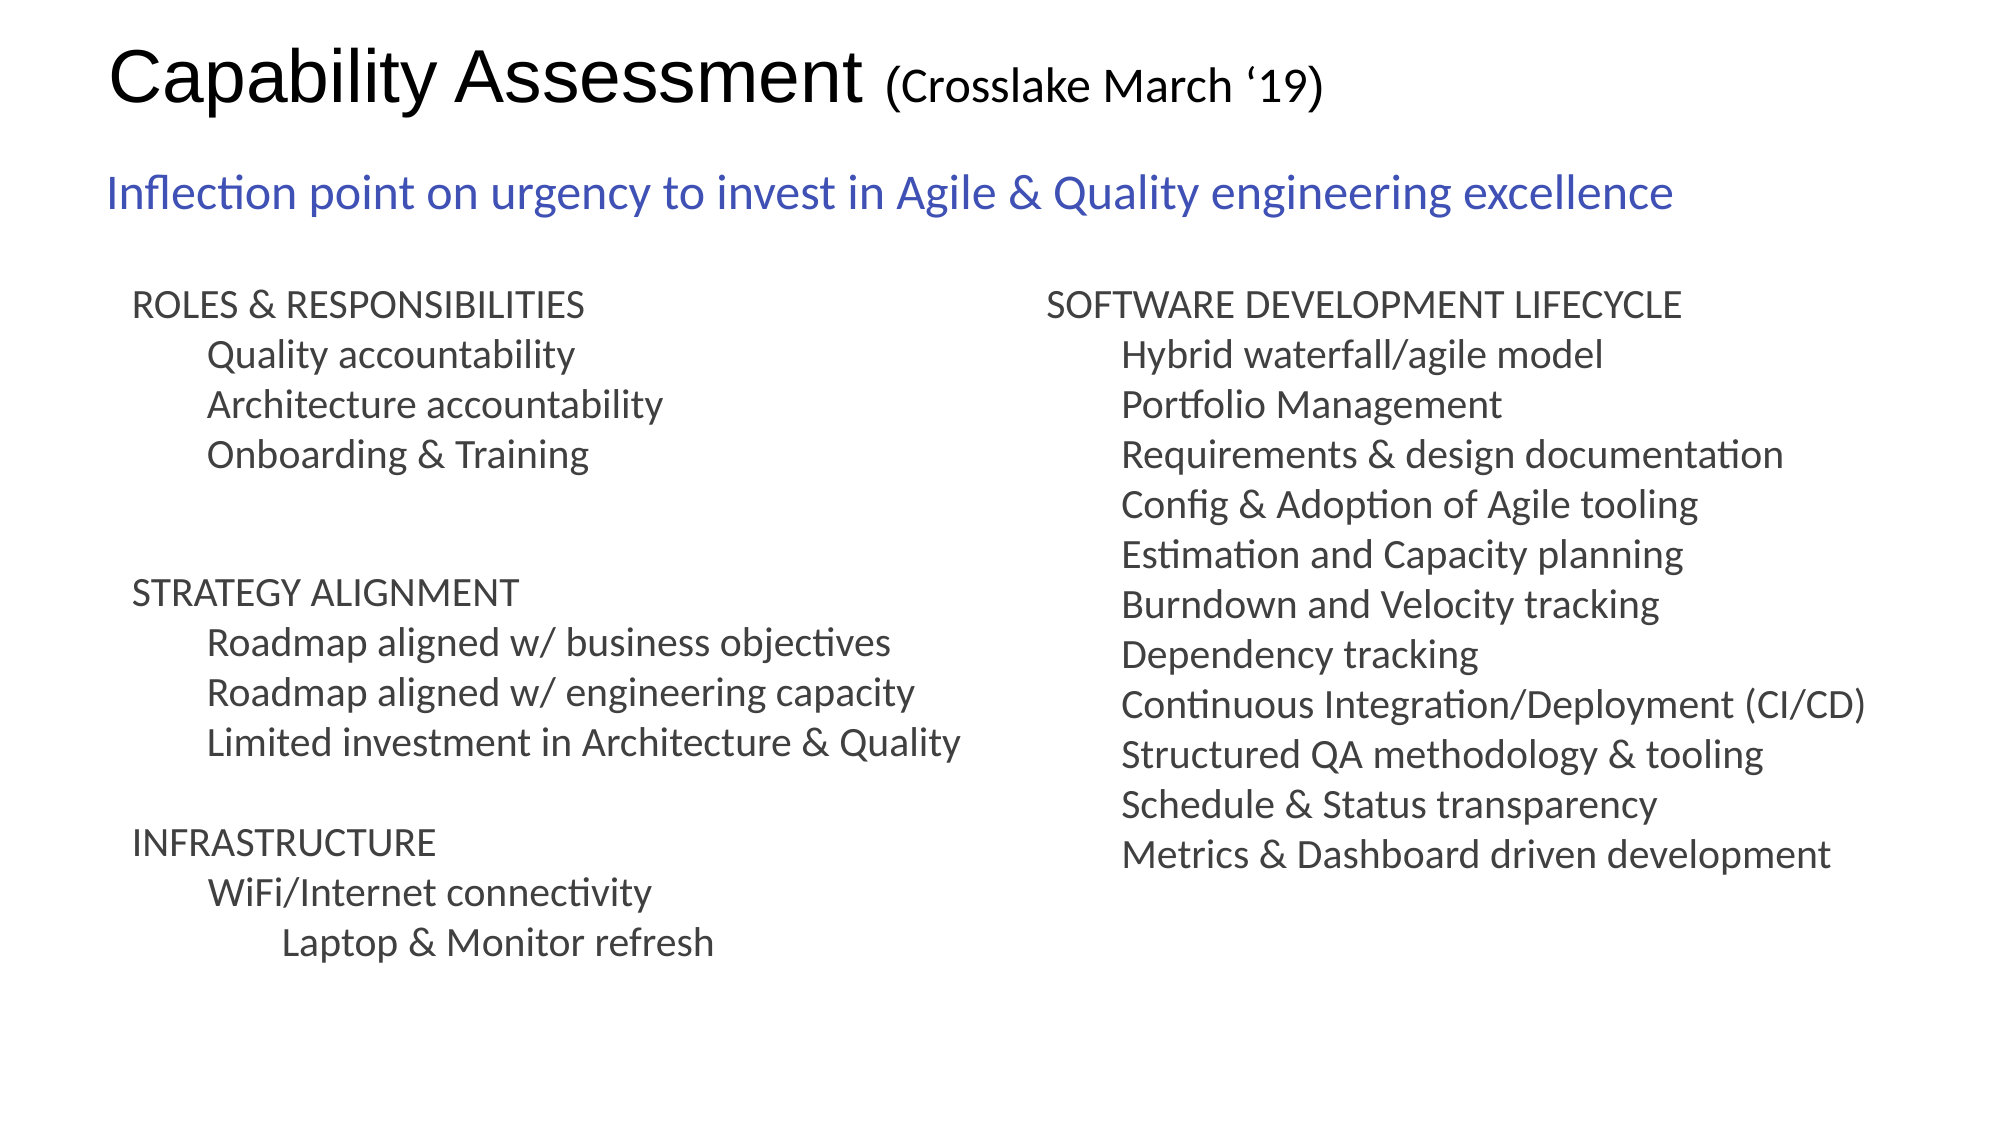

# Capability Assessment (Crosslake March ‘19)
Inflection point on urgency to invest in Agile & Quality engineering excellence

ROLES & RESPONSIBILITIES
Quality accountability
Architecture accountability
Onboarding & Training

STRATEGY ALIGNMENT
Roadmap aligned w/ business objectives
Roadmap aligned w/ engineering capacity
Limited investment in Architecture & Quality

INFRASTRUCTURE
        WiFi/Internet connectivity
	Laptop & Monitor refresh

SOFTWARE DEVELOPMENT LIFECYCLE
Hybrid waterfall/agile model
Portfolio Management
Requirements & design documentation
Config & Adoption of Agile tooling
Estimation and Capacity planning
Burndown and Velocity tracking
Dependency tracking
Continuous Integration/Deployment (CI/CD)
Structured QA methodology & tooling
Schedule & Status transparency
Metrics & Dashboard driven development